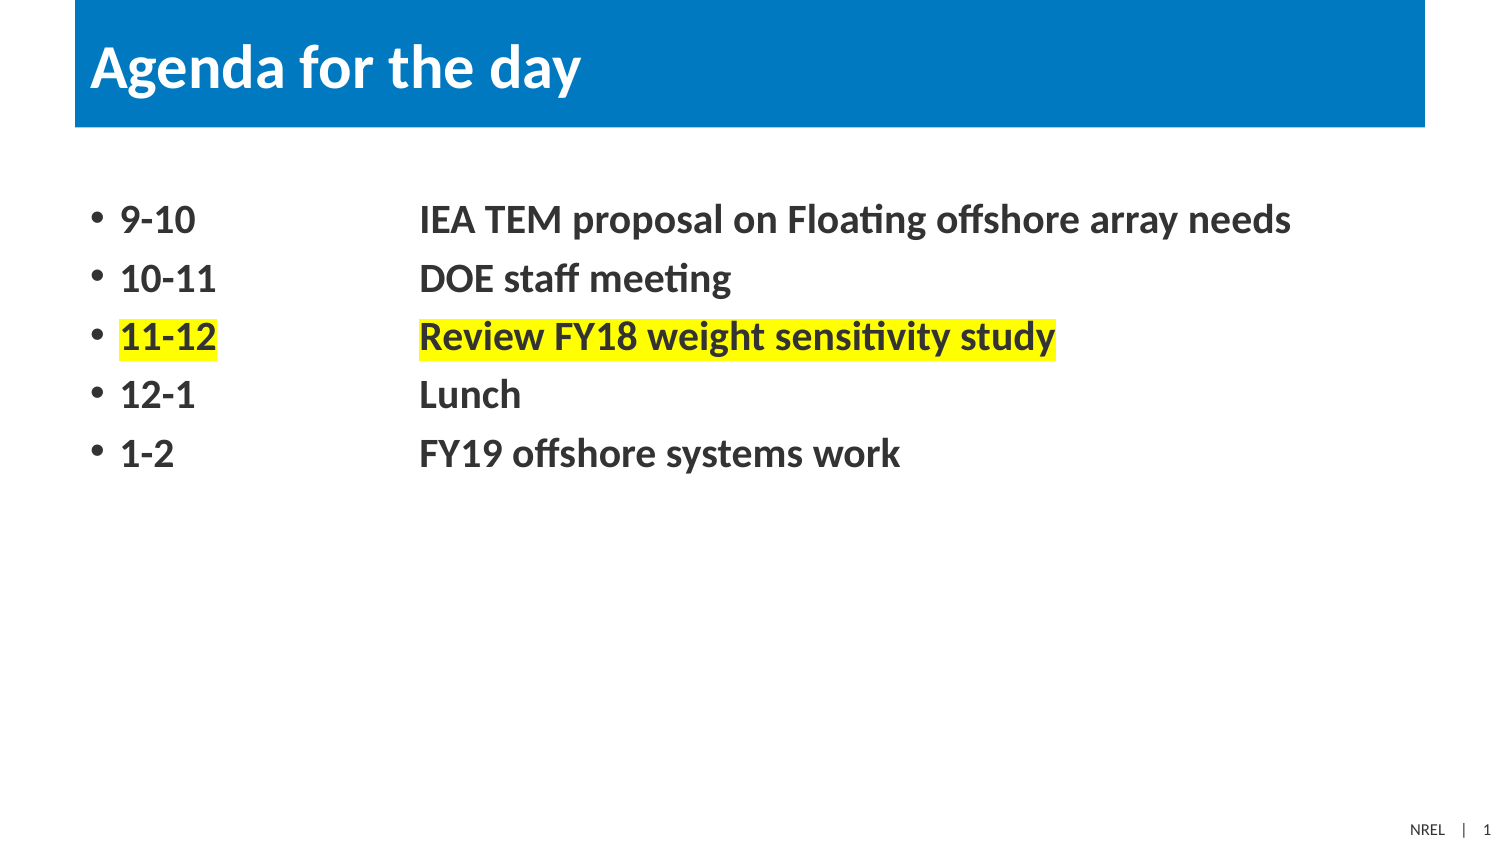

# Agenda for the day
9-10		IEA TEM proposal on Floating offshore array needs
10-11		DOE staff meeting
11-12		Review FY18 weight sensitivity study
12-1		Lunch
1-2		FY19 offshore systems work